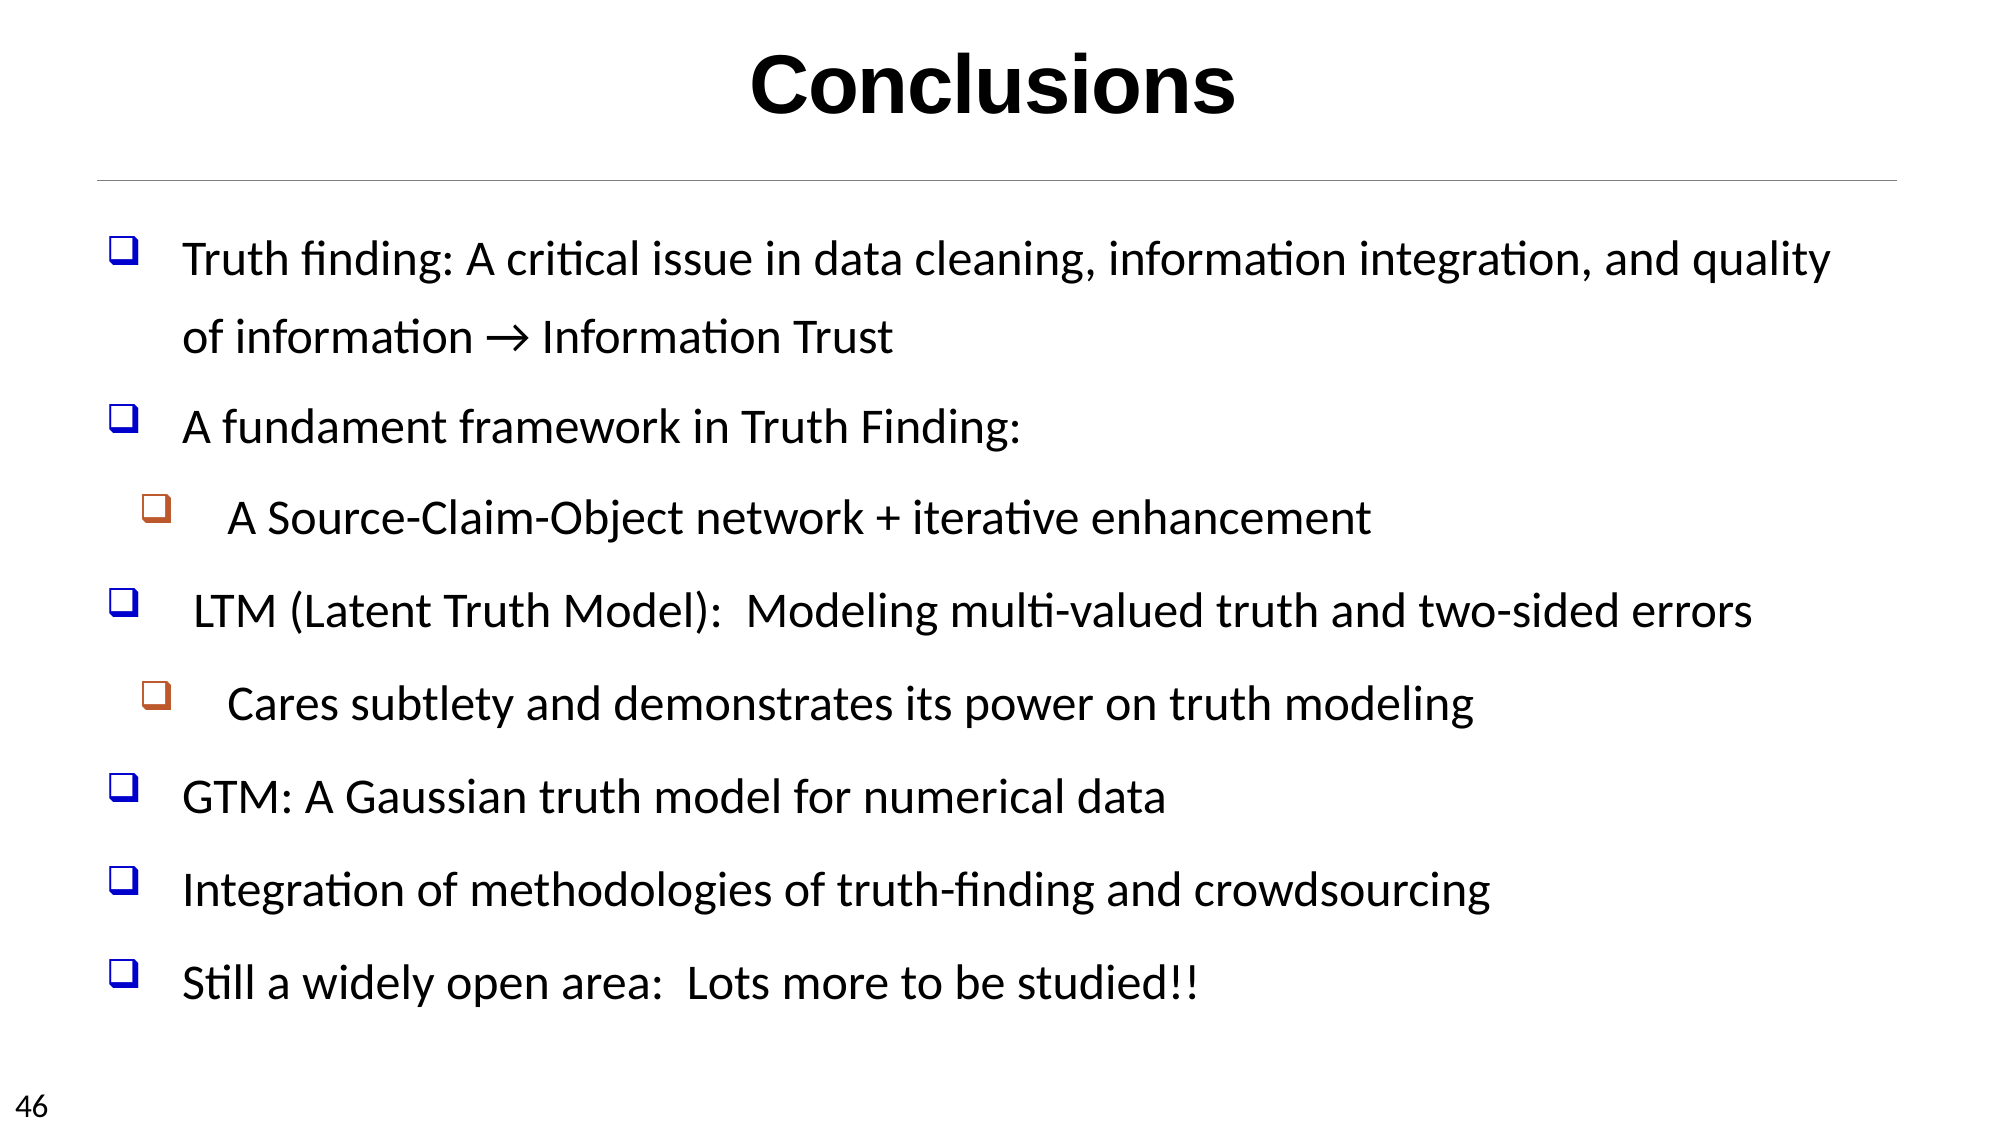

# Conclusions

Truth finding: A critical issue in data cleaning, information integration, and quality of information → Information Trust
A fundament framework in Truth Finding:
A Source-Claim-Object network + iterative enhancement
 LTM (Latent Truth Model):  Modeling multi-valued truth and two-sided errors
Cares subtlety and demonstrates its power on truth modeling
GTM: A Gaussian truth model for numerical data
Integration of methodologies of truth-finding and crowdsourcing
Still a widely open area:  Lots more to be studied!!